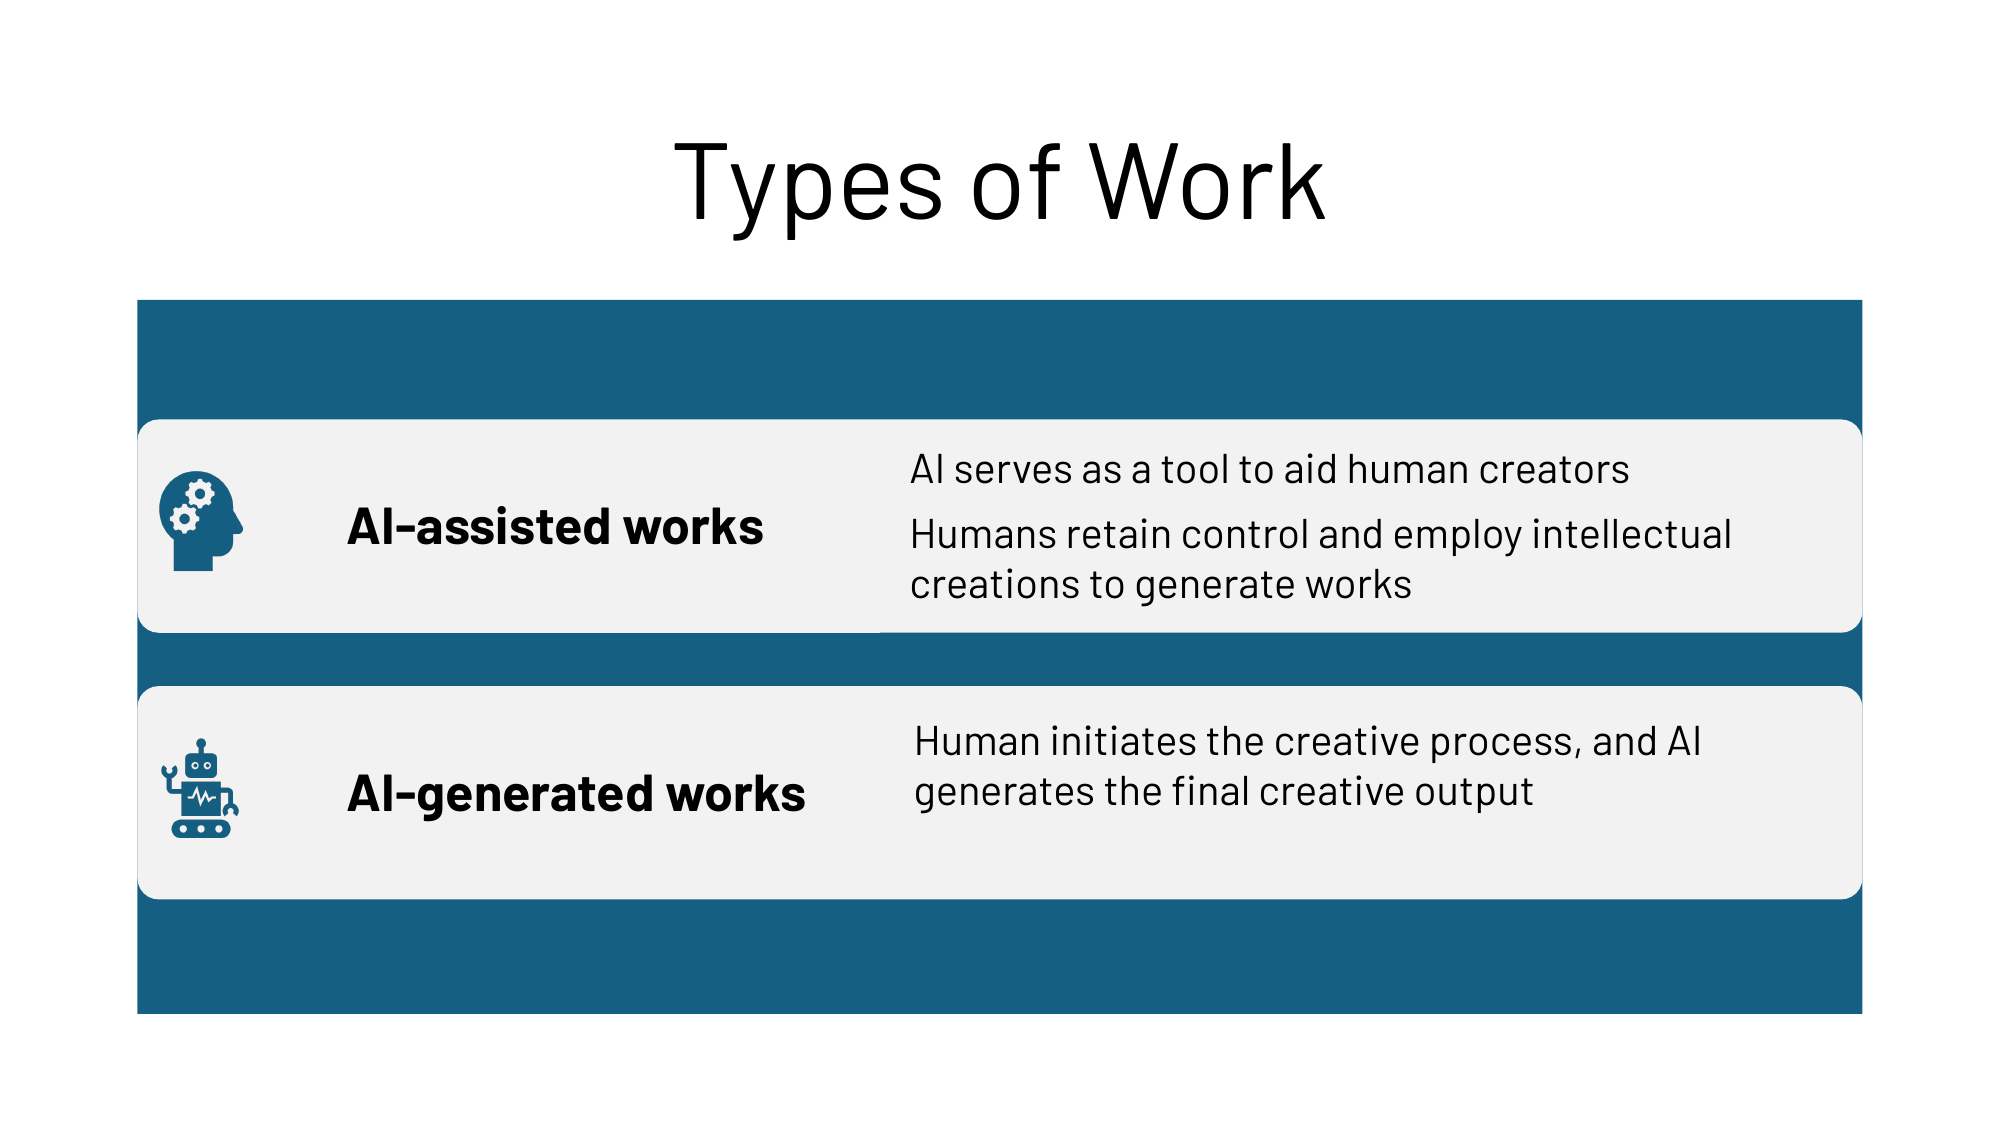

# Types of Work
AI-assisted works
AI serves as a tool to aid human creators
Humans retain control and employ intellectual creations to generate works
AI-generated works
Human initiates the creative process, and AI generates the final creative output